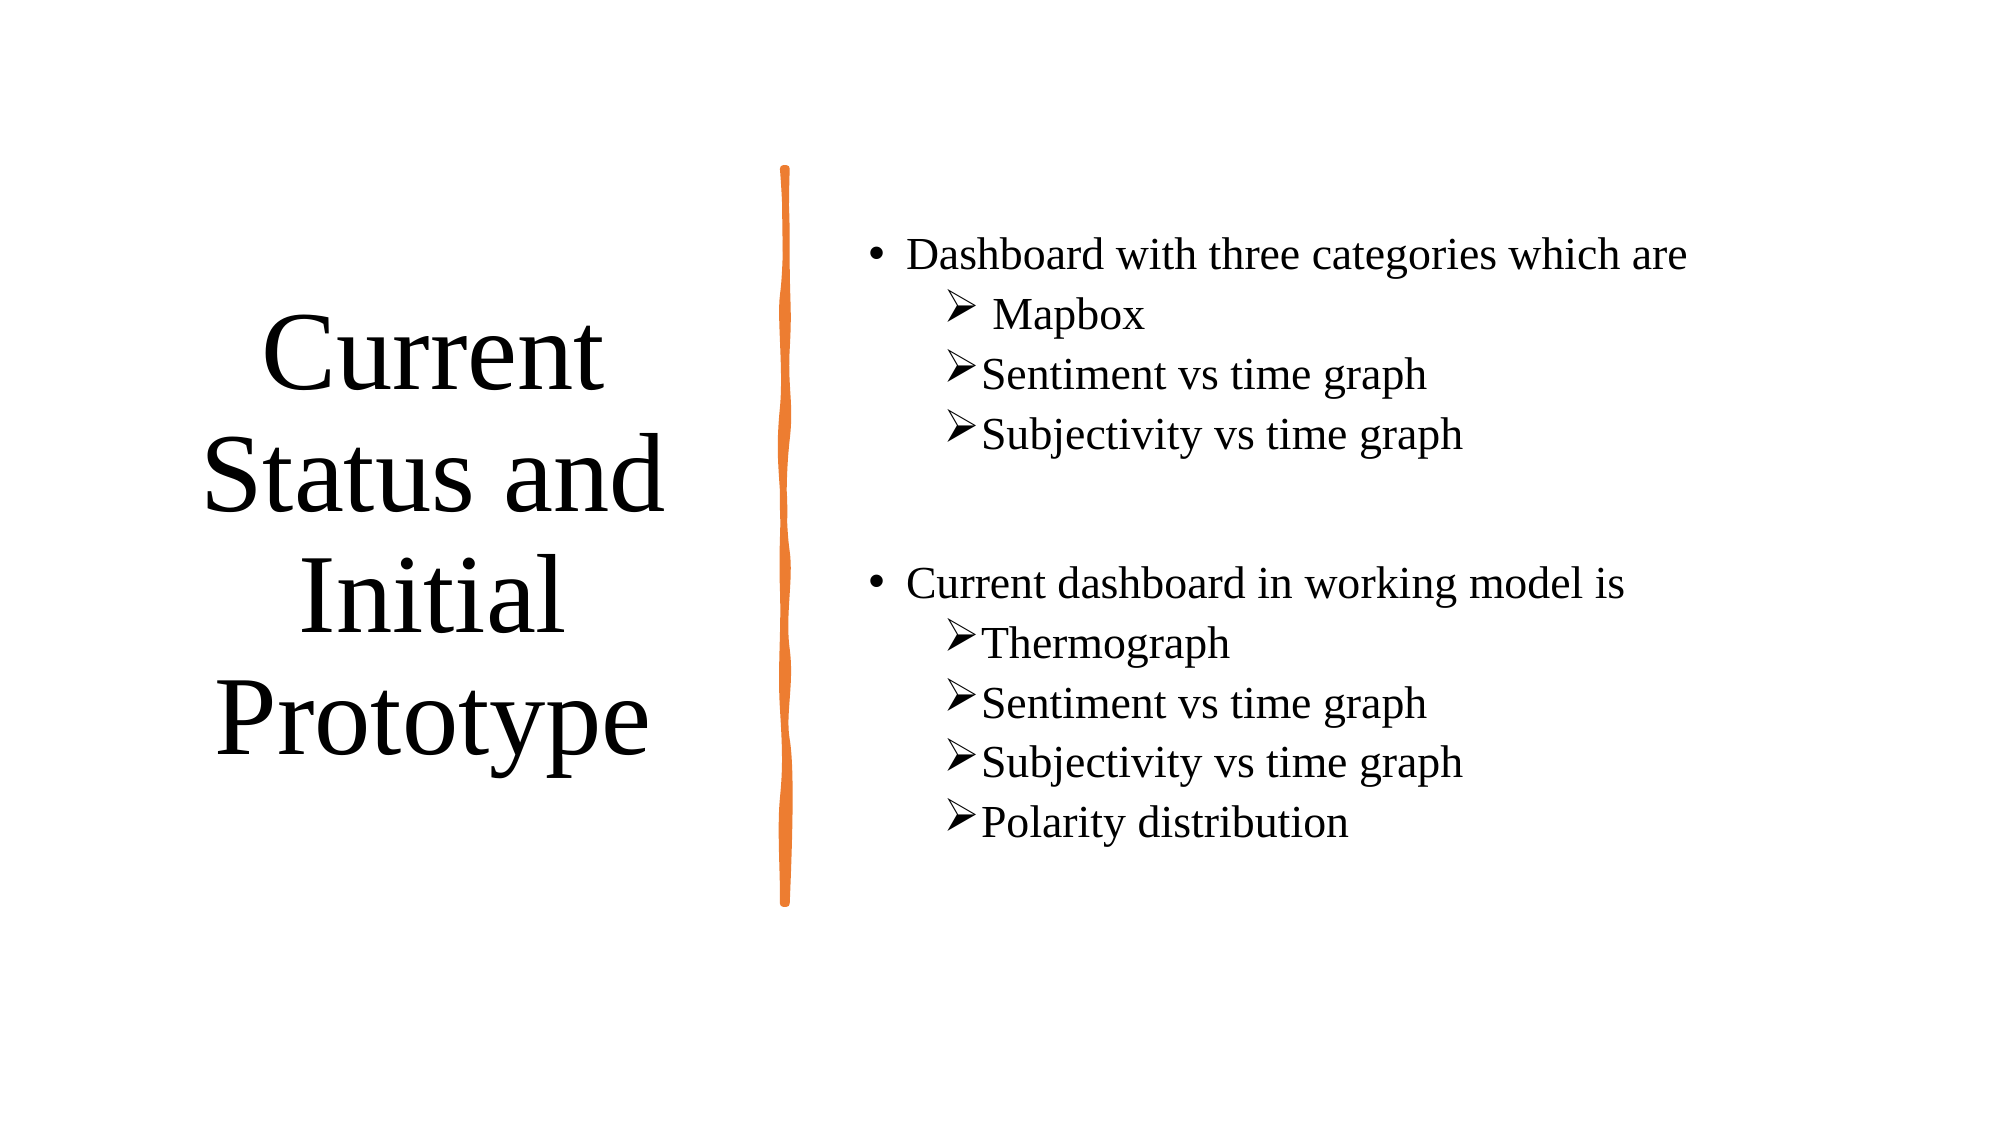

# Current Status and Initial Prototype
Dashboard with three categories which are
 Mapbox
Sentiment vs time graph
Subjectivity vs time graph

Current dashboard in working model is
Thermograph
Sentiment vs time graph
Subjectivity vs time graph
Polarity distribution